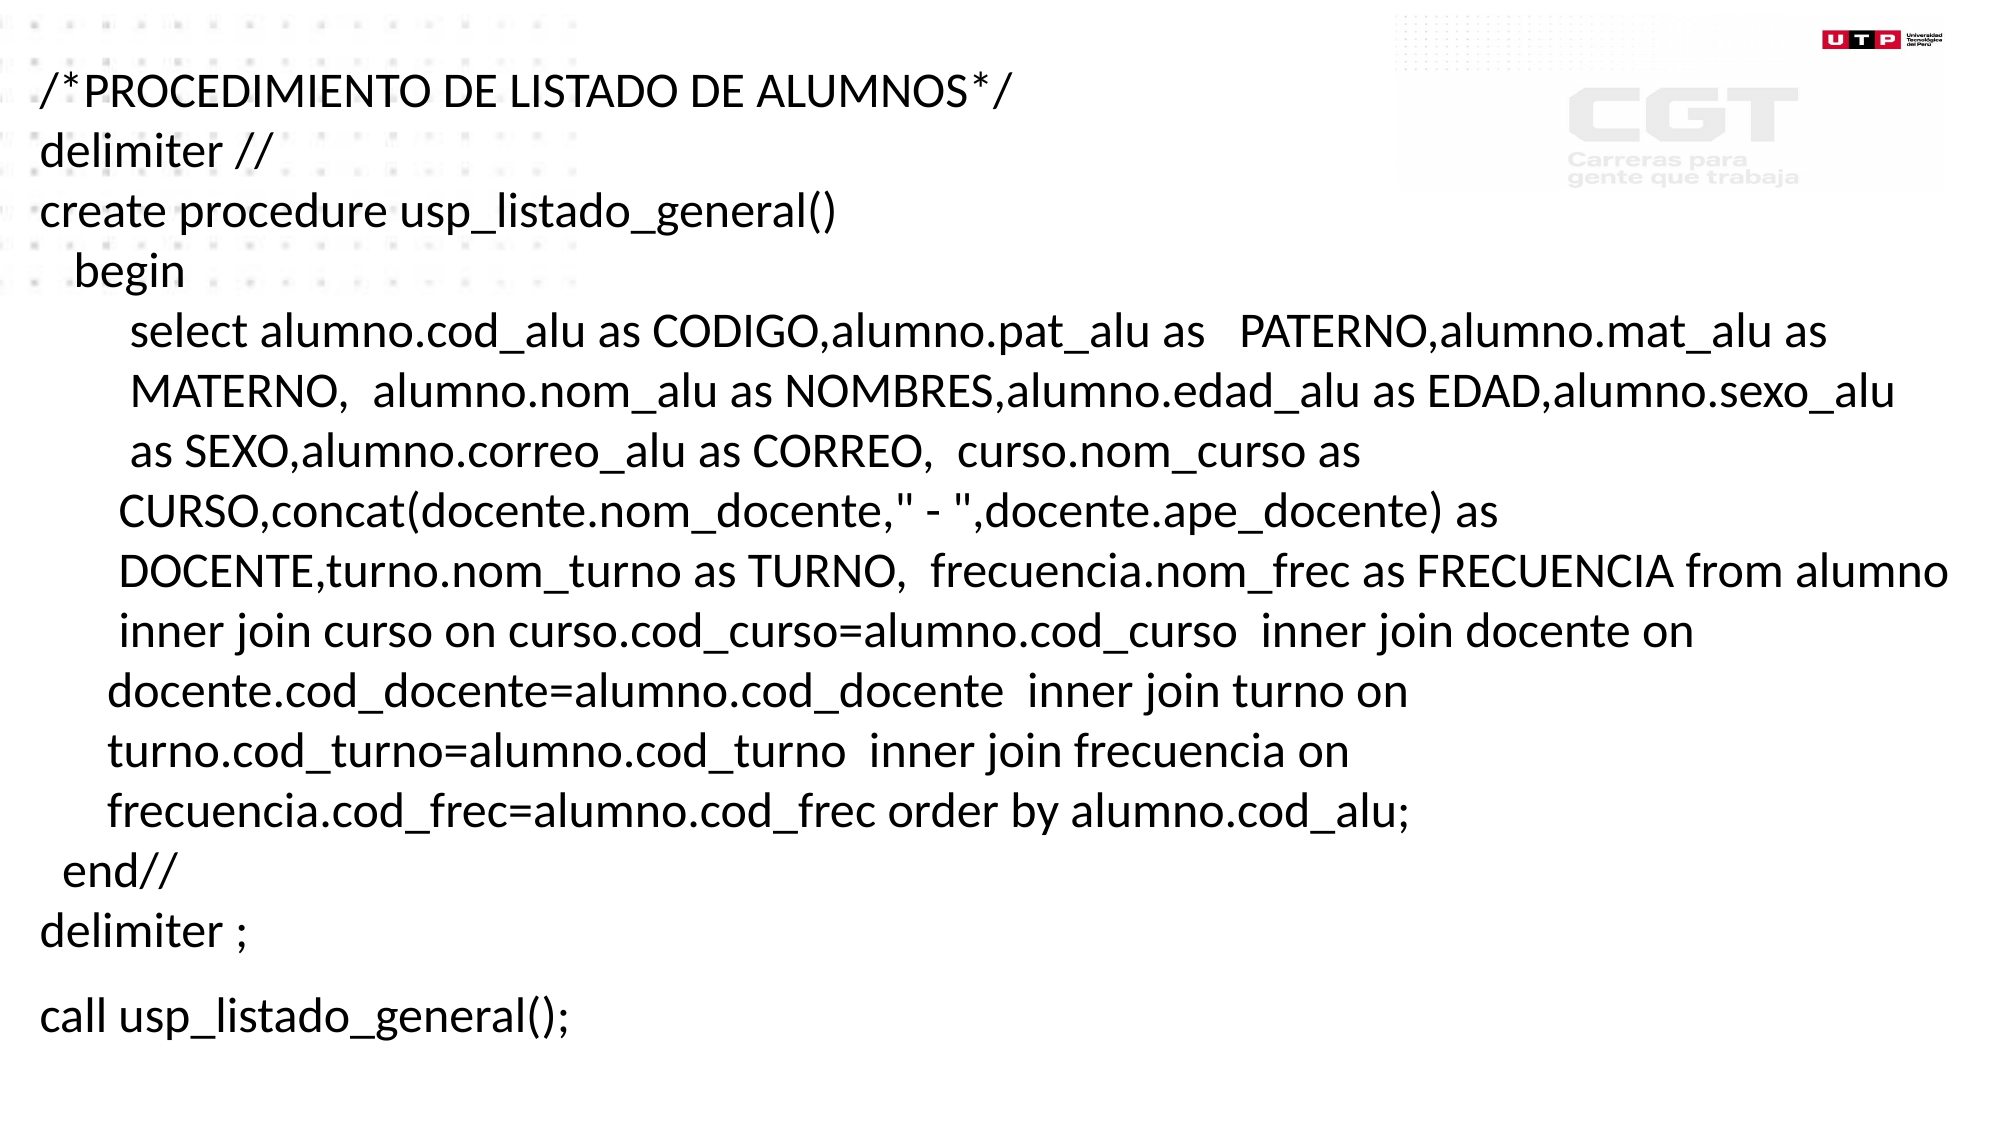

/*PROCEDIMIENTO DE LISTADO DE ALUMNOS*/
delimiter //
create procedure usp_listado_general()
   begin
        select alumno.cod_alu as CODIGO,alumno.pat_alu as   PATERNO,alumno.mat_alu as
        MATERNO,  alumno.nom_alu as NOMBRES,alumno.edad_alu as EDAD,alumno.sexo_alu
        as SEXO,alumno.correo_alu as CORREO,  curso.nom_curso as
       CURSO,concat(docente.nom_docente," - ",docente.ape_docente) as
       DOCENTE,turno.nom_turno as TURNO,  frecuencia.nom_frec as FRECUENCIA from alumno
       inner join curso on curso.cod_curso=alumno.cod_curso  inner join docente on
      docente.cod_docente=alumno.cod_docente  inner join turno on
      turno.cod_turno=alumno.cod_turno  inner join frecuencia on
      frecuencia.cod_frec=alumno.cod_frec order by alumno.cod_alu;
  end//
delimiter ;

call usp_listado_general();